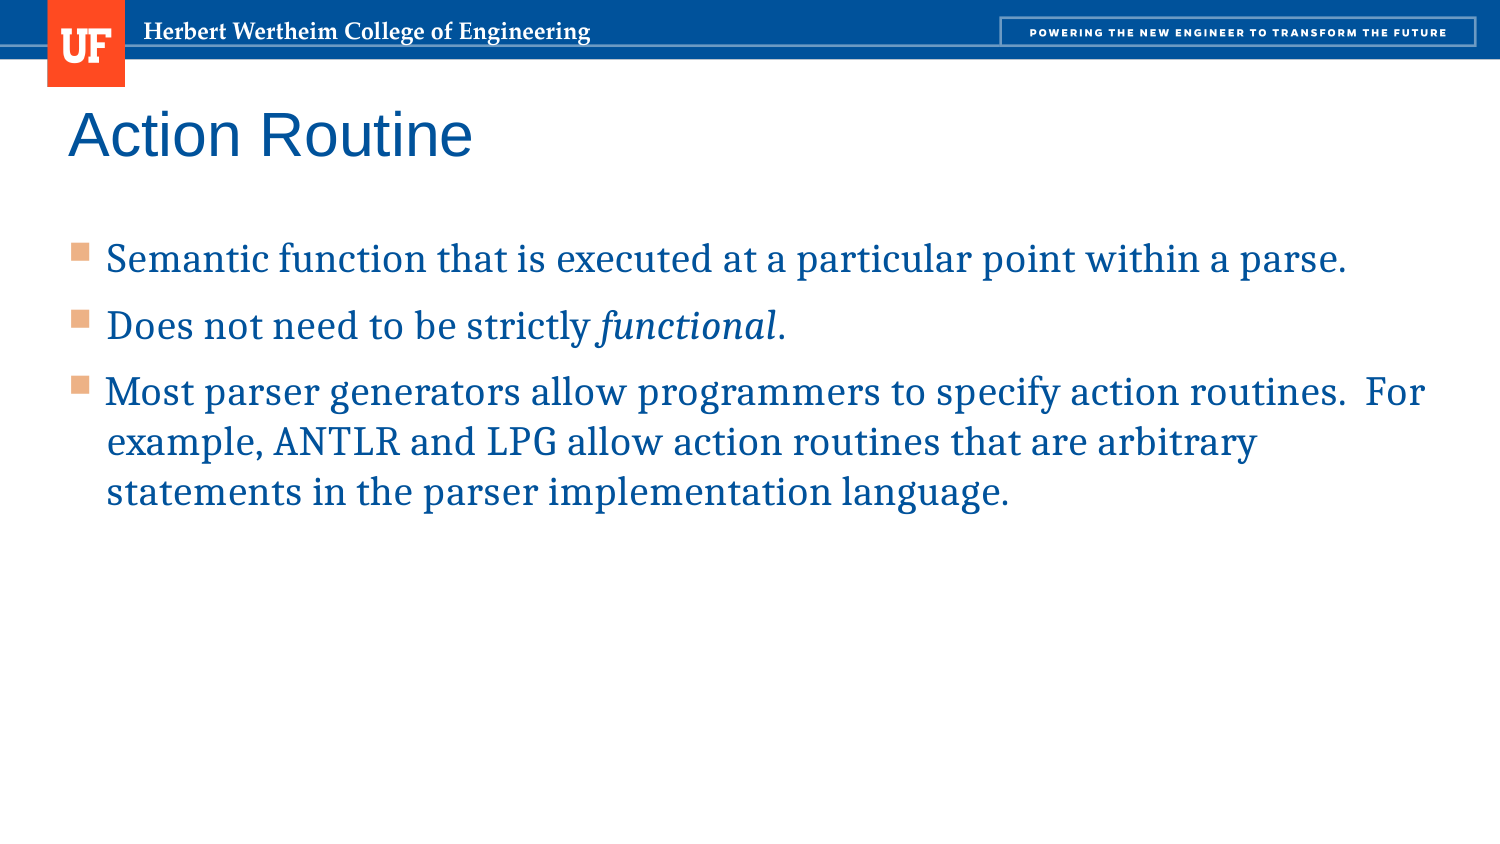

# Action Routine
Semantic function that is executed at a particular point within a parse.
Does not need to be strictly functional.
Most parser generators allow programmers to specify action routines.  For example, ANTLR and LPG allow action routines that are arbitrary statements in the parser implementation language.